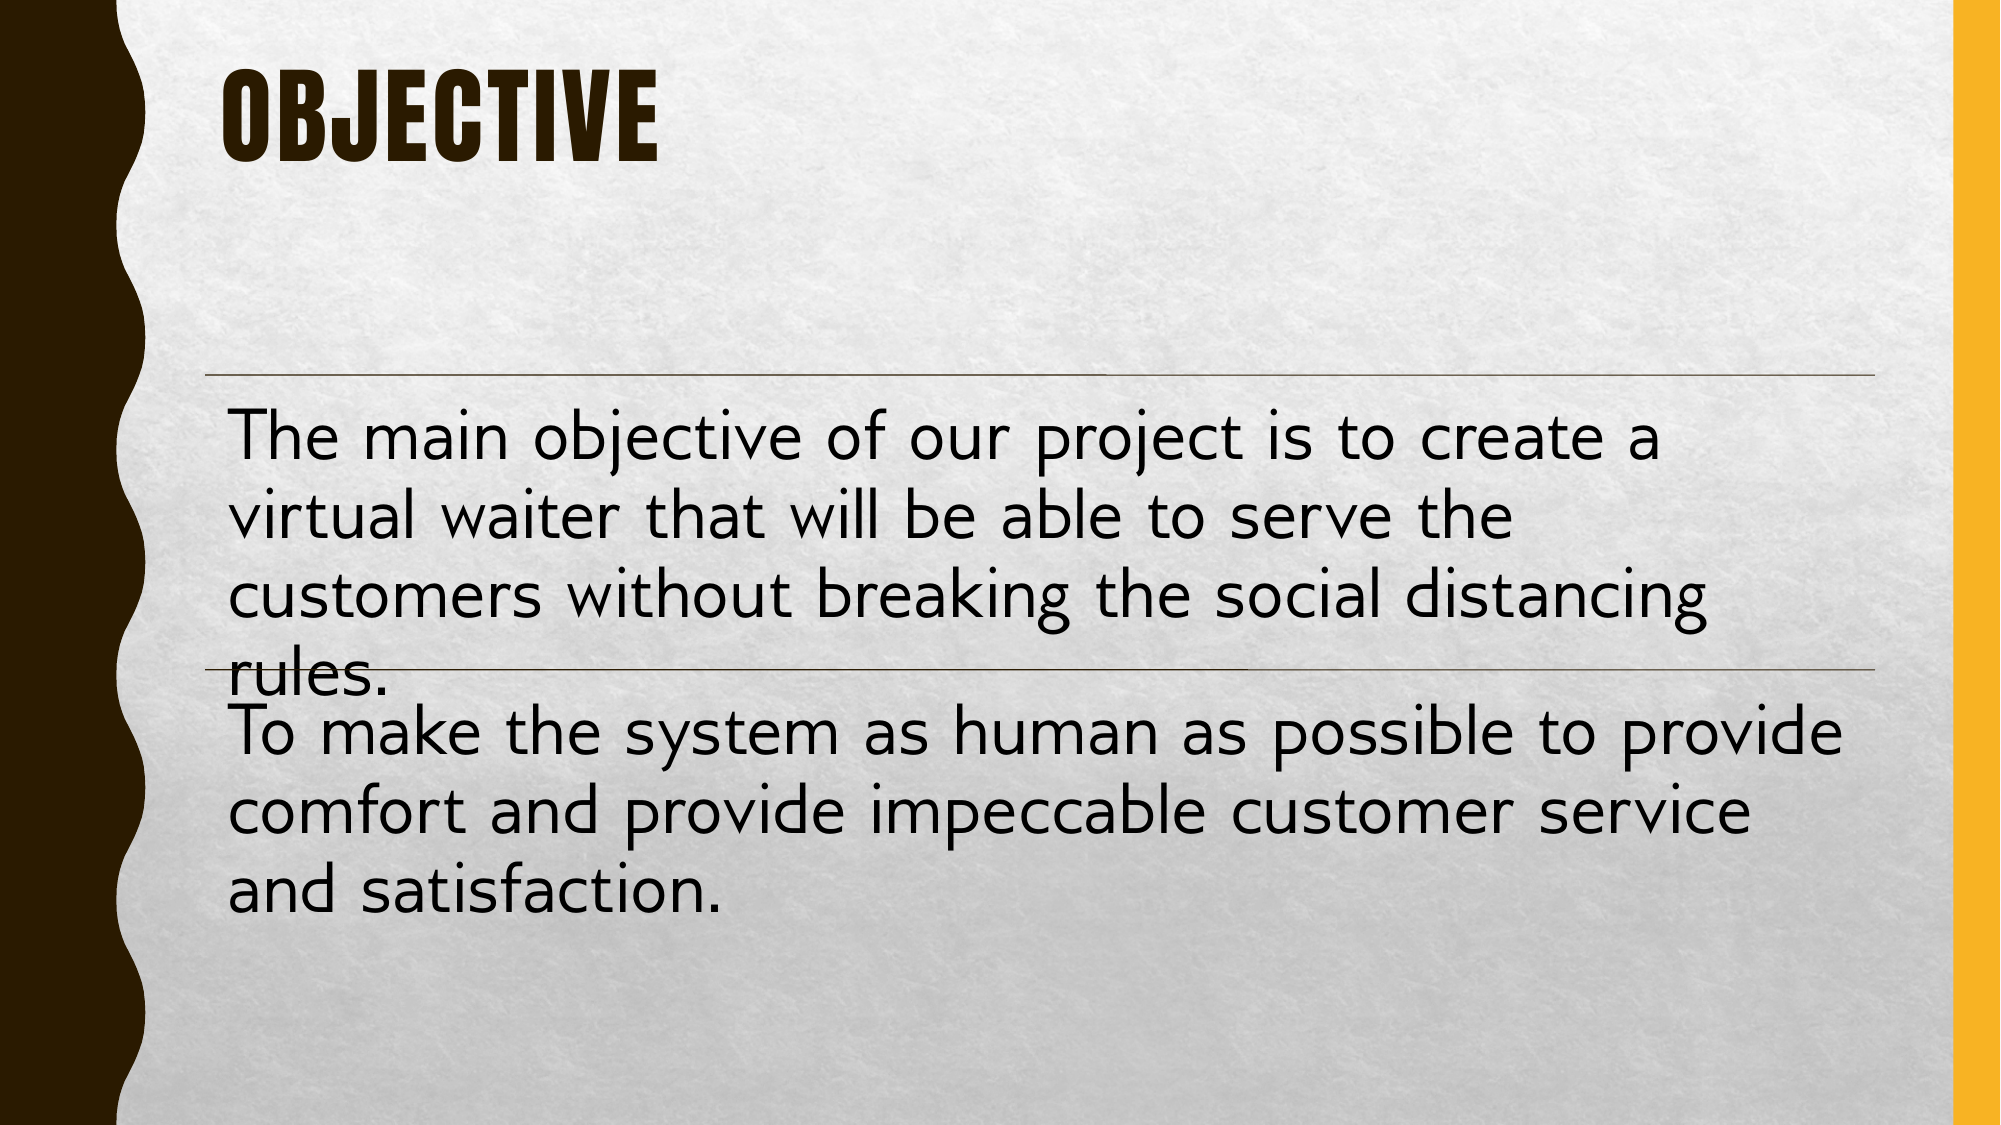

# Objective
The main objective of our project is to create a virtual waiter that will be able to serve the customers without breaking the social distancing rules.
To make the system as human as possible to provide comfort and provide impeccable customer service and satisfaction.